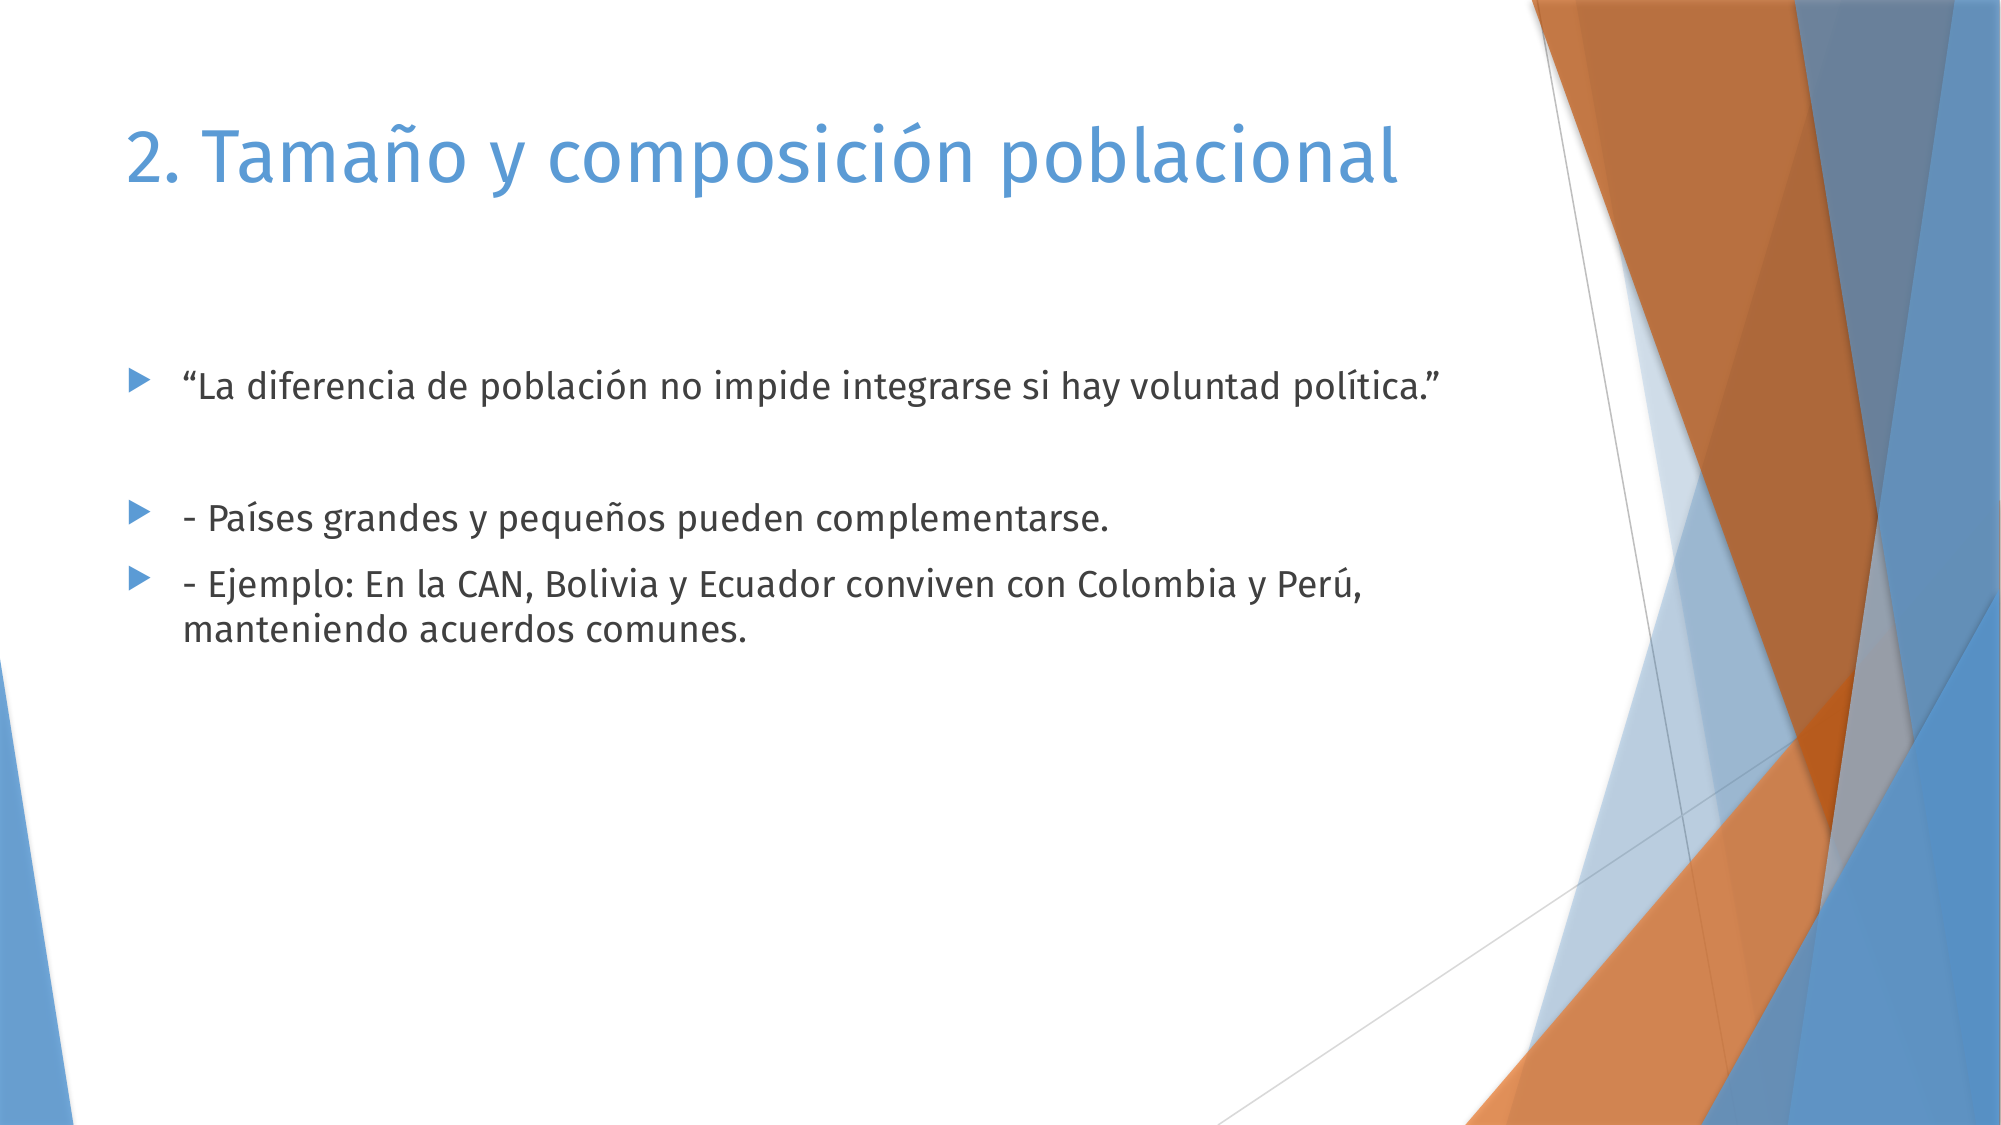

# 2. Tamaño y composición poblacional
“La diferencia de población no impide integrarse si hay voluntad política.”

- Países grandes y pequeños pueden complementarse.
- Ejemplo: En la CAN, Bolivia y Ecuador conviven con Colombia y Perú, manteniendo acuerdos comunes.